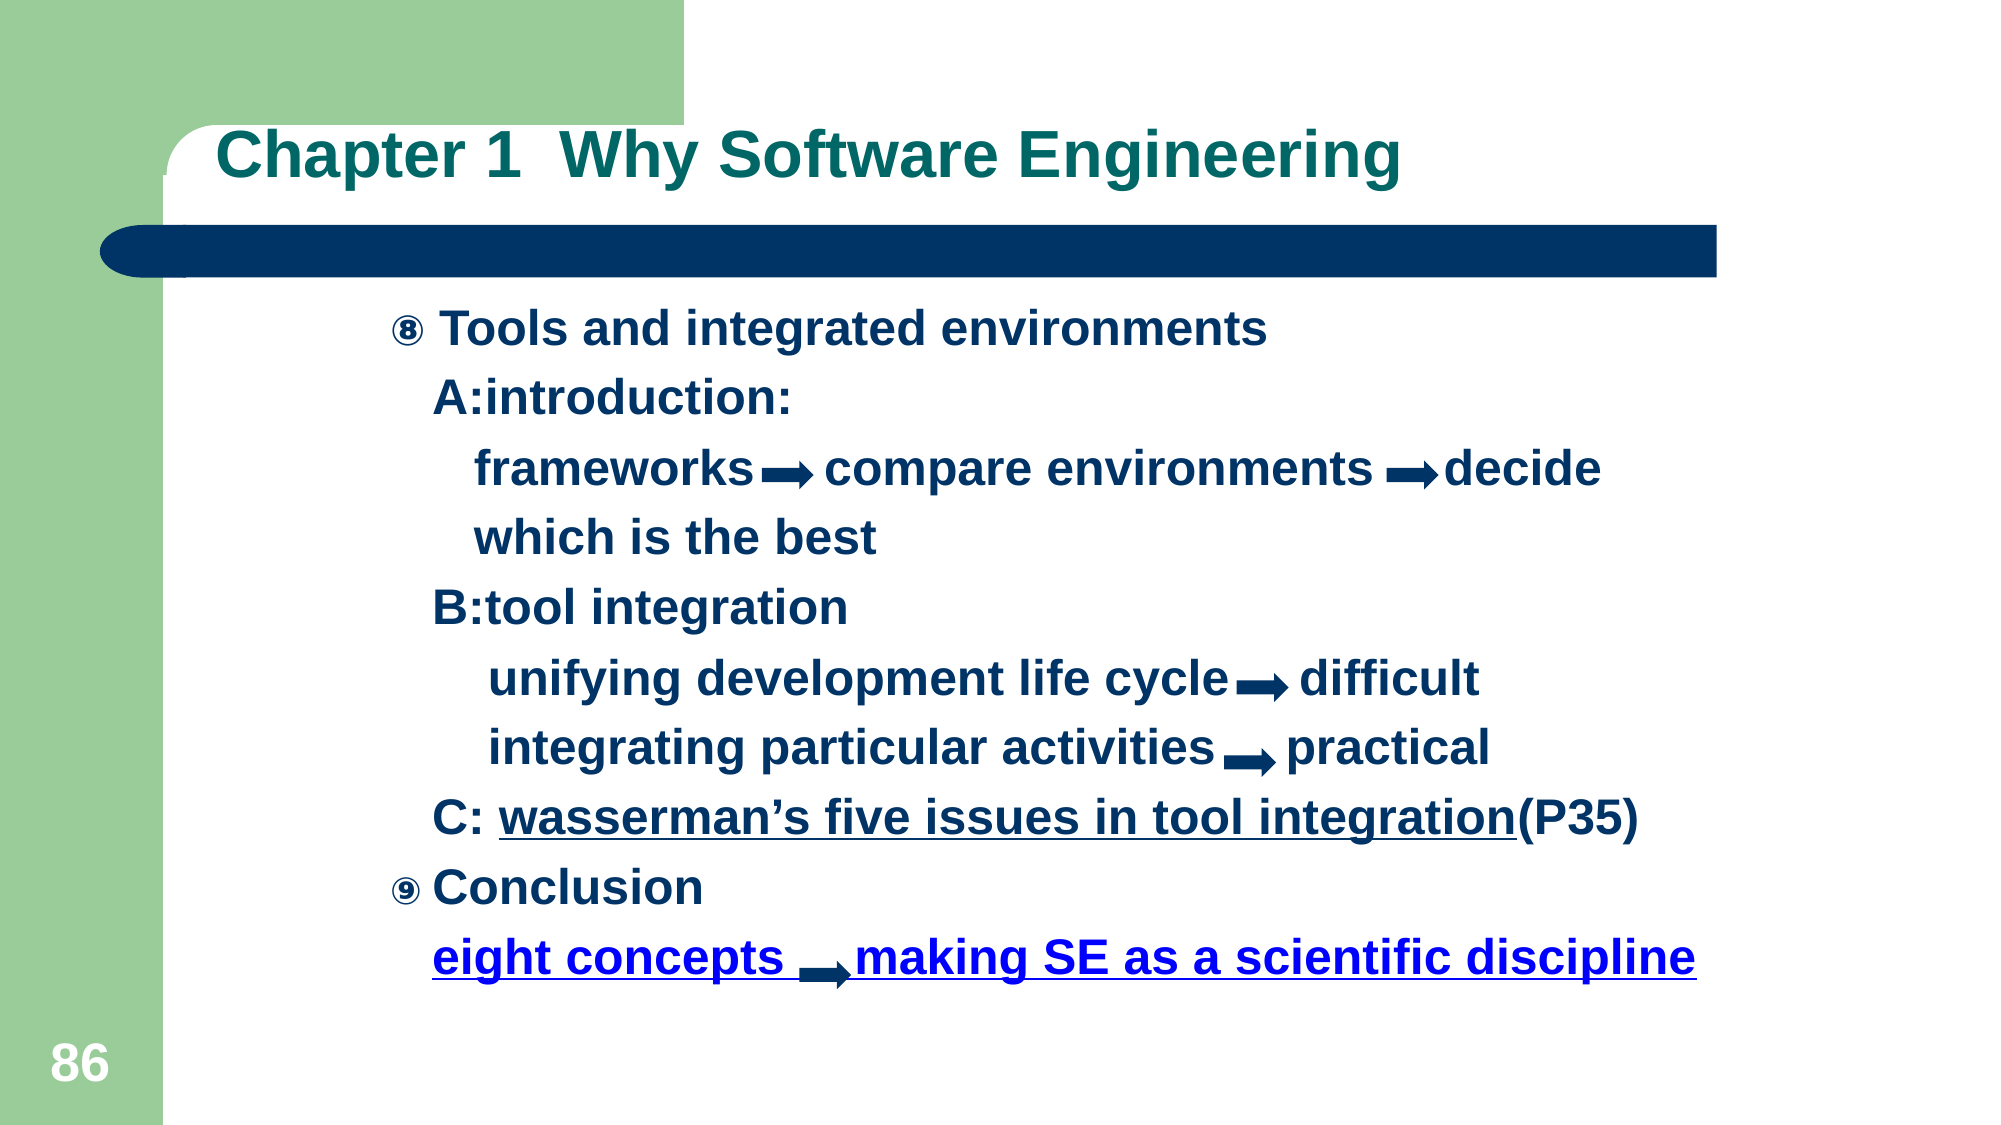

# Chapter 1  Why Software Engineering
⑧ Tools and integrated environments
   A:introduction:
      frameworks     compare environments     decide
      which is the best
   B:tool integration
       unifying development life cycle     difficult
       integrating particular activities     practical
   C: wasserman’s five issues in tool integration(P35)
⑨ Conclusion
   eight concepts     making SE as a scientific discipline

86